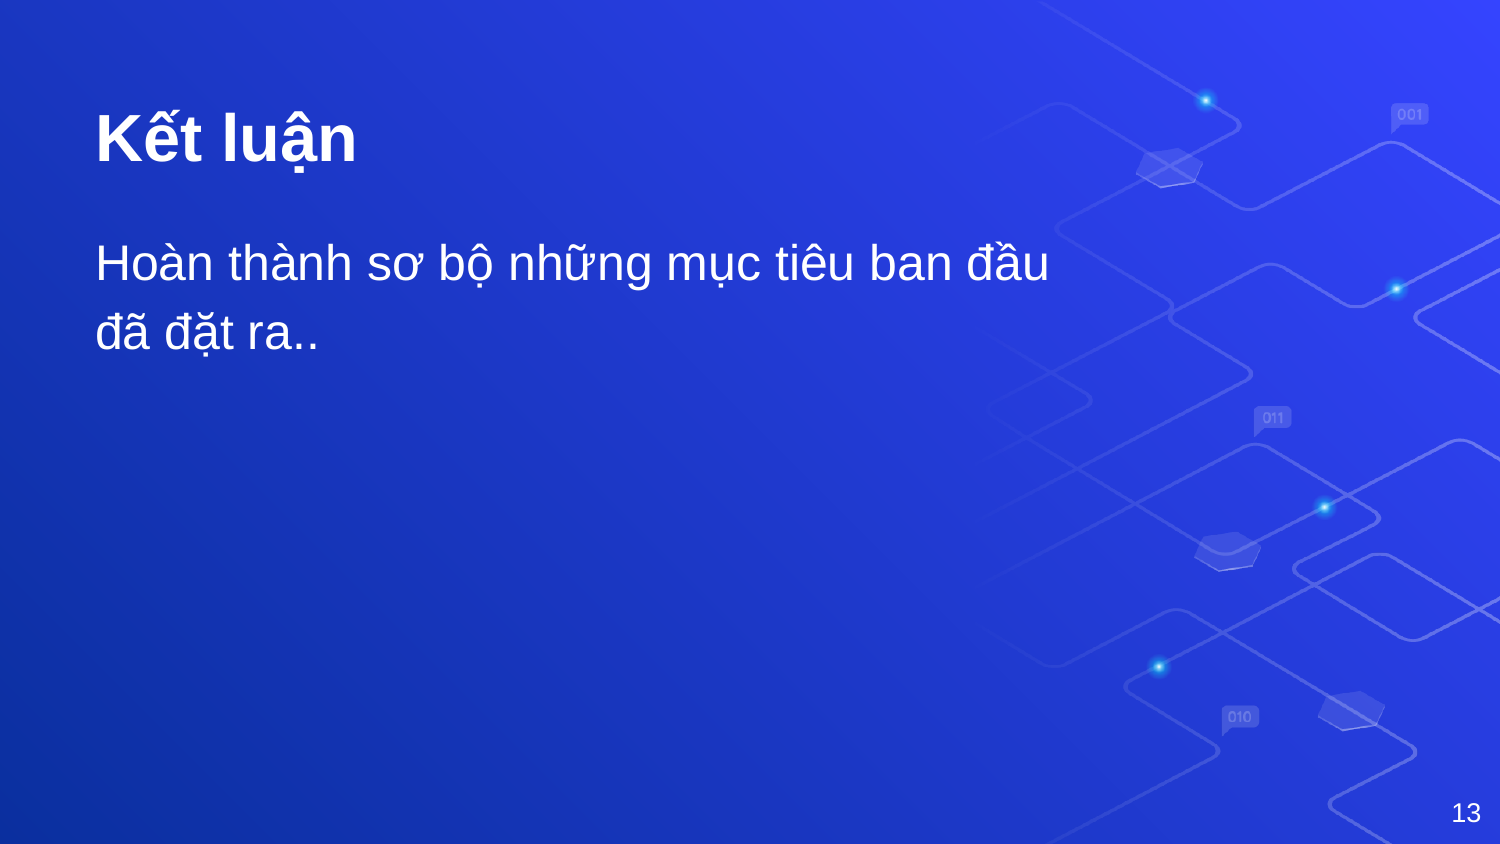

# Kết luận
Hoàn thành sơ bộ những mục tiêu ban đầu đã đặt ra..
13